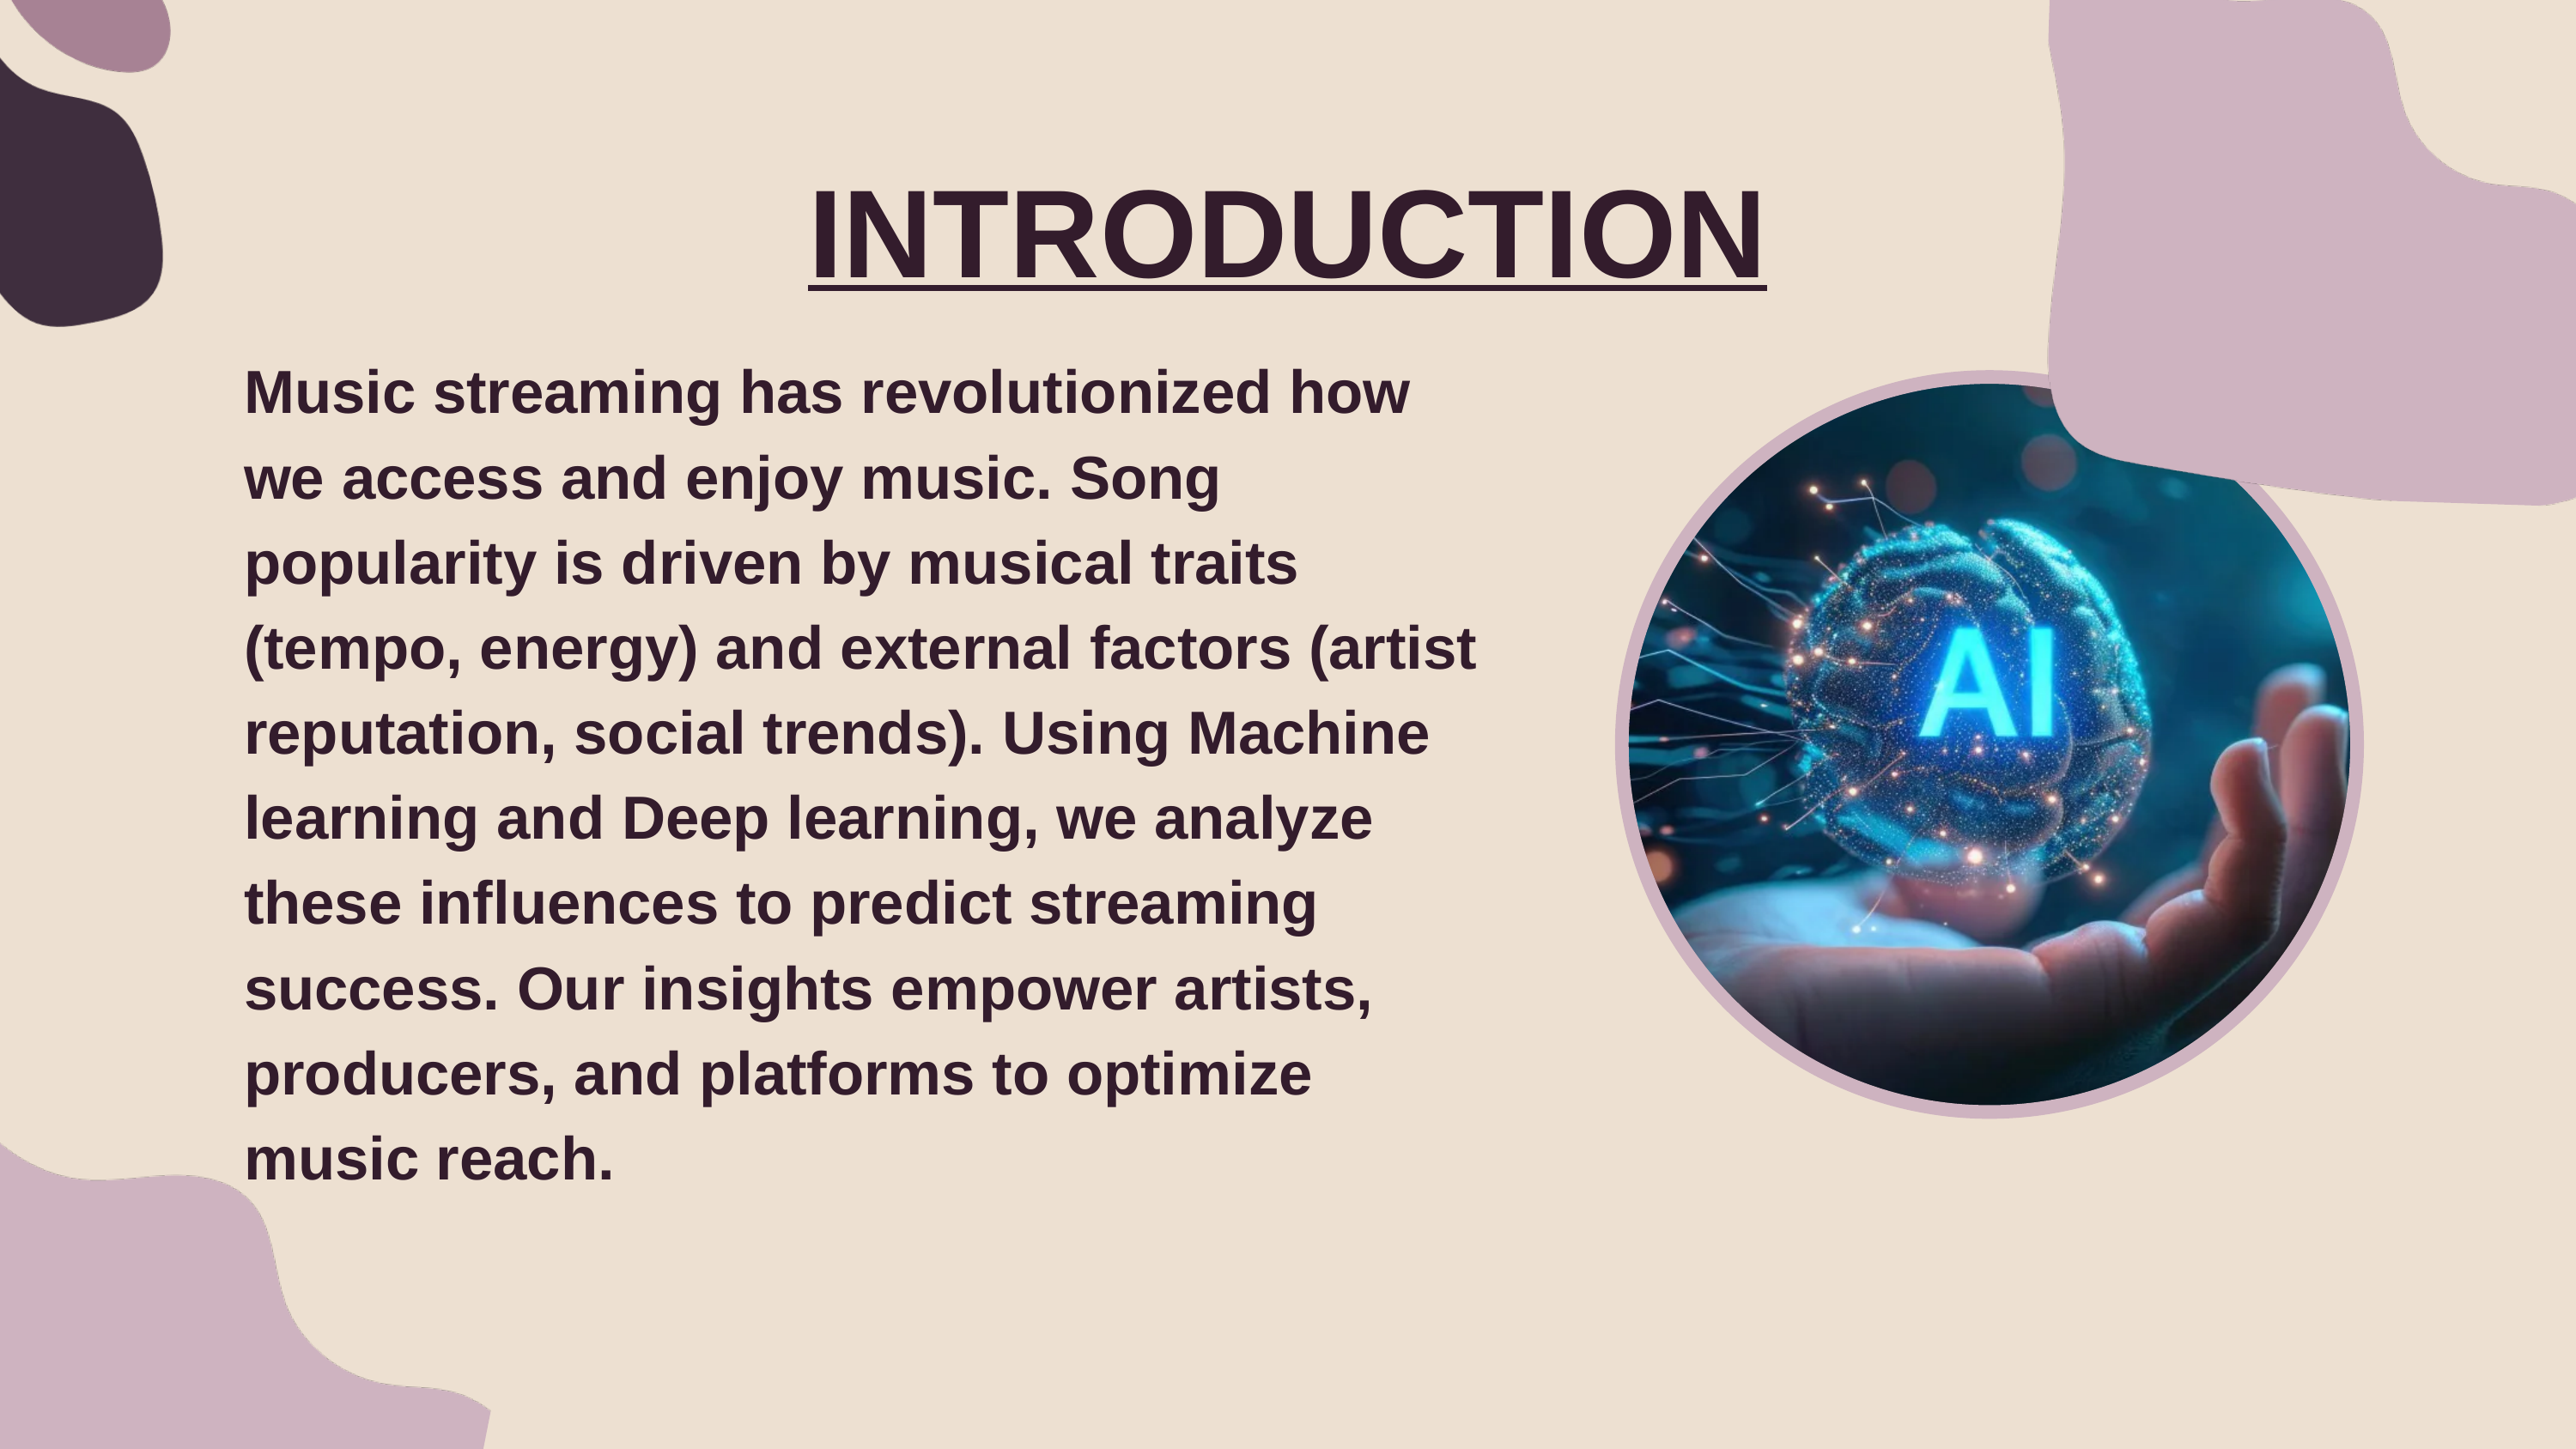

INTRODUCTION
Music streaming has revolutionized how we access and enjoy music. Song popularity is driven by musical traits (tempo, energy) and external factors (artist reputation, social trends). Using Machine learning and Deep learning, we analyze these influences to predict streaming success. Our insights empower artists, producers, and platforms to optimize music reach.